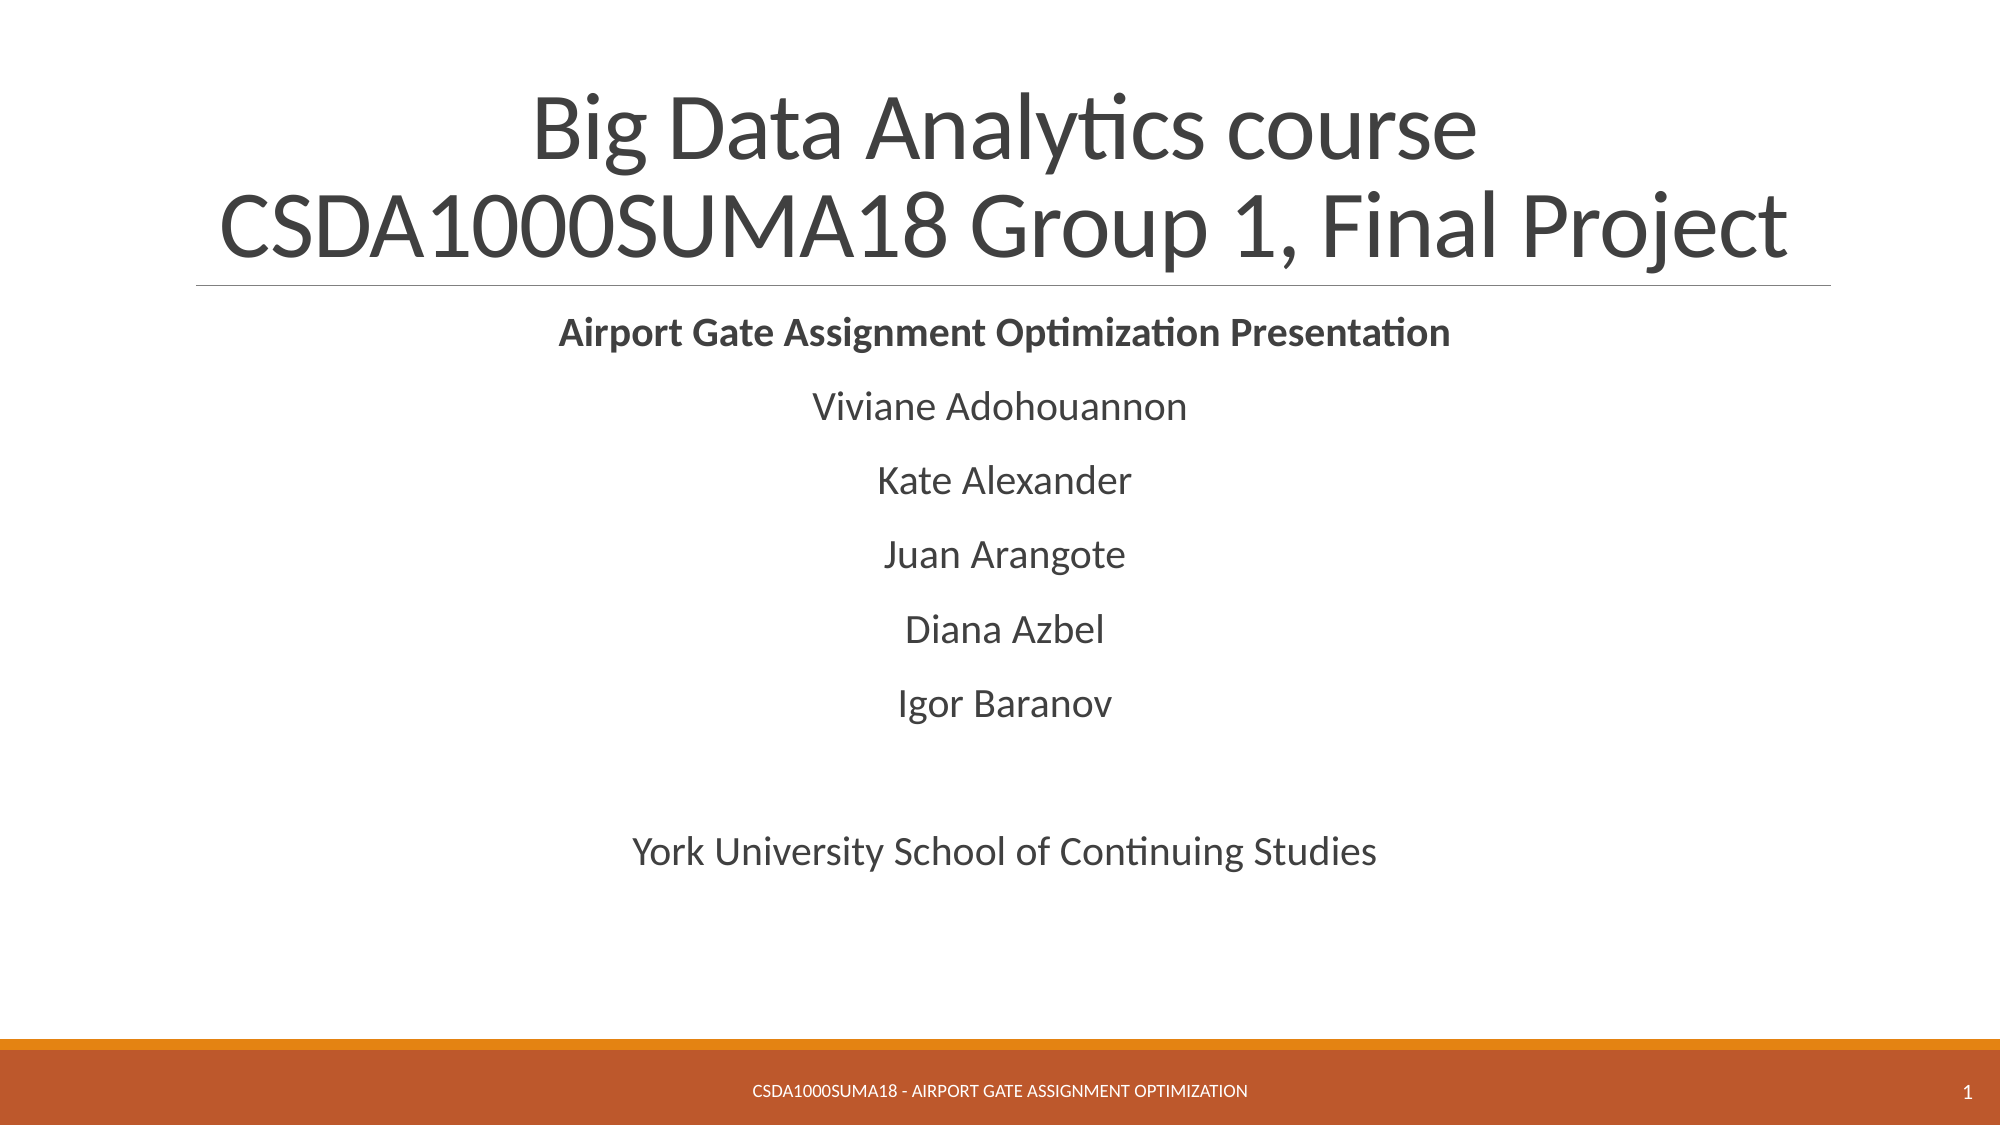

# Big Data Analytics course CSDA1000SUMA18 Group 1, Final Project
Airport Gate Assignment Optimization Presentation
Viviane Adohouannon
Kate Alexander
Juan Arangote
Diana Azbel
Igor Baranov

York University School of Continuing Studies

CSDA1000SUMA18 - Airport Gate Assignment Optimization
1